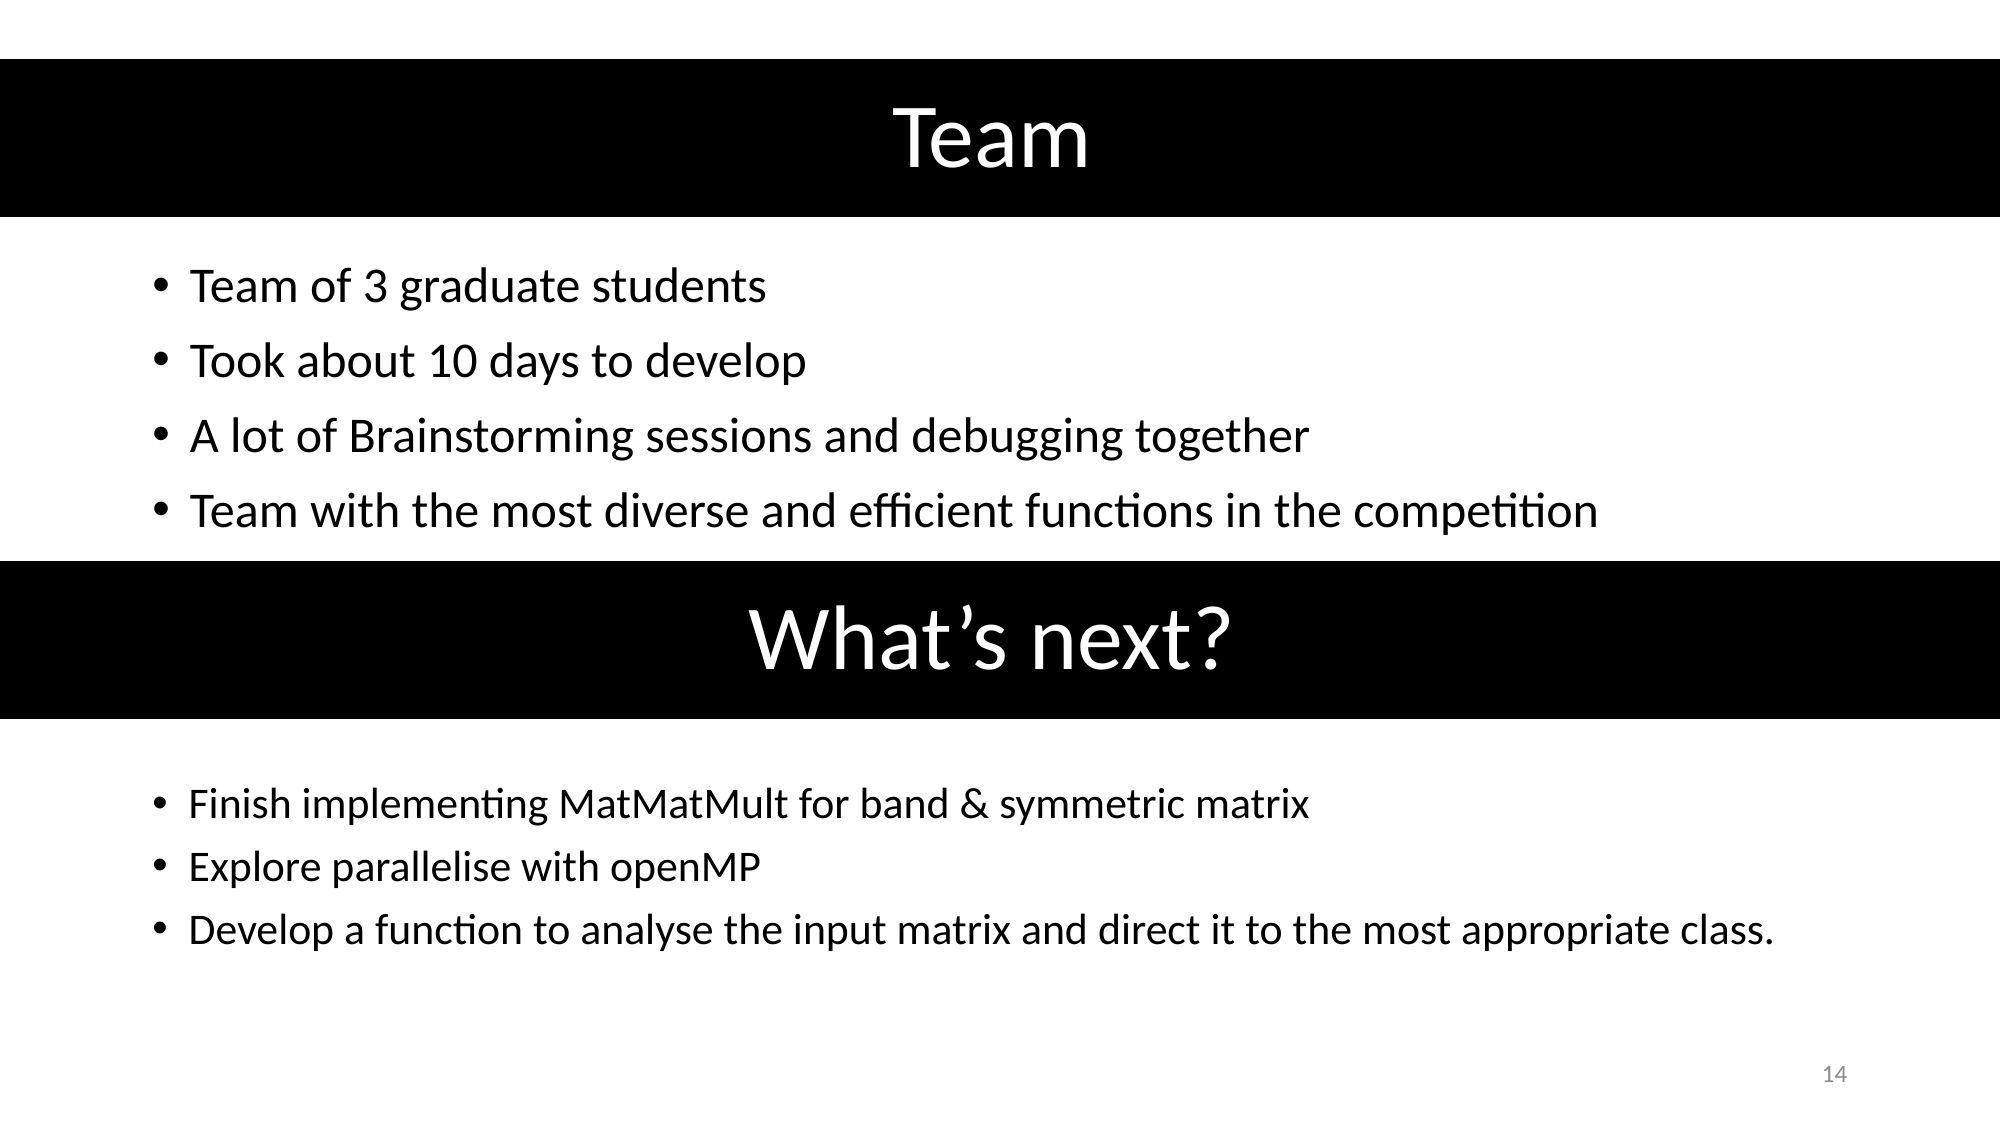

# Team
Team of 3 graduate students
Took about 10 days to develop
A lot of Brainstorming sessions and debugging together
Team with the most diverse and efficient functions in the competition

What’s next?
Finish implementing MatMatMult for band & symmetric matrix
Explore parallelise with openMP
Develop a function to analyse the input matrix and direct it to the most appropriate class.
14